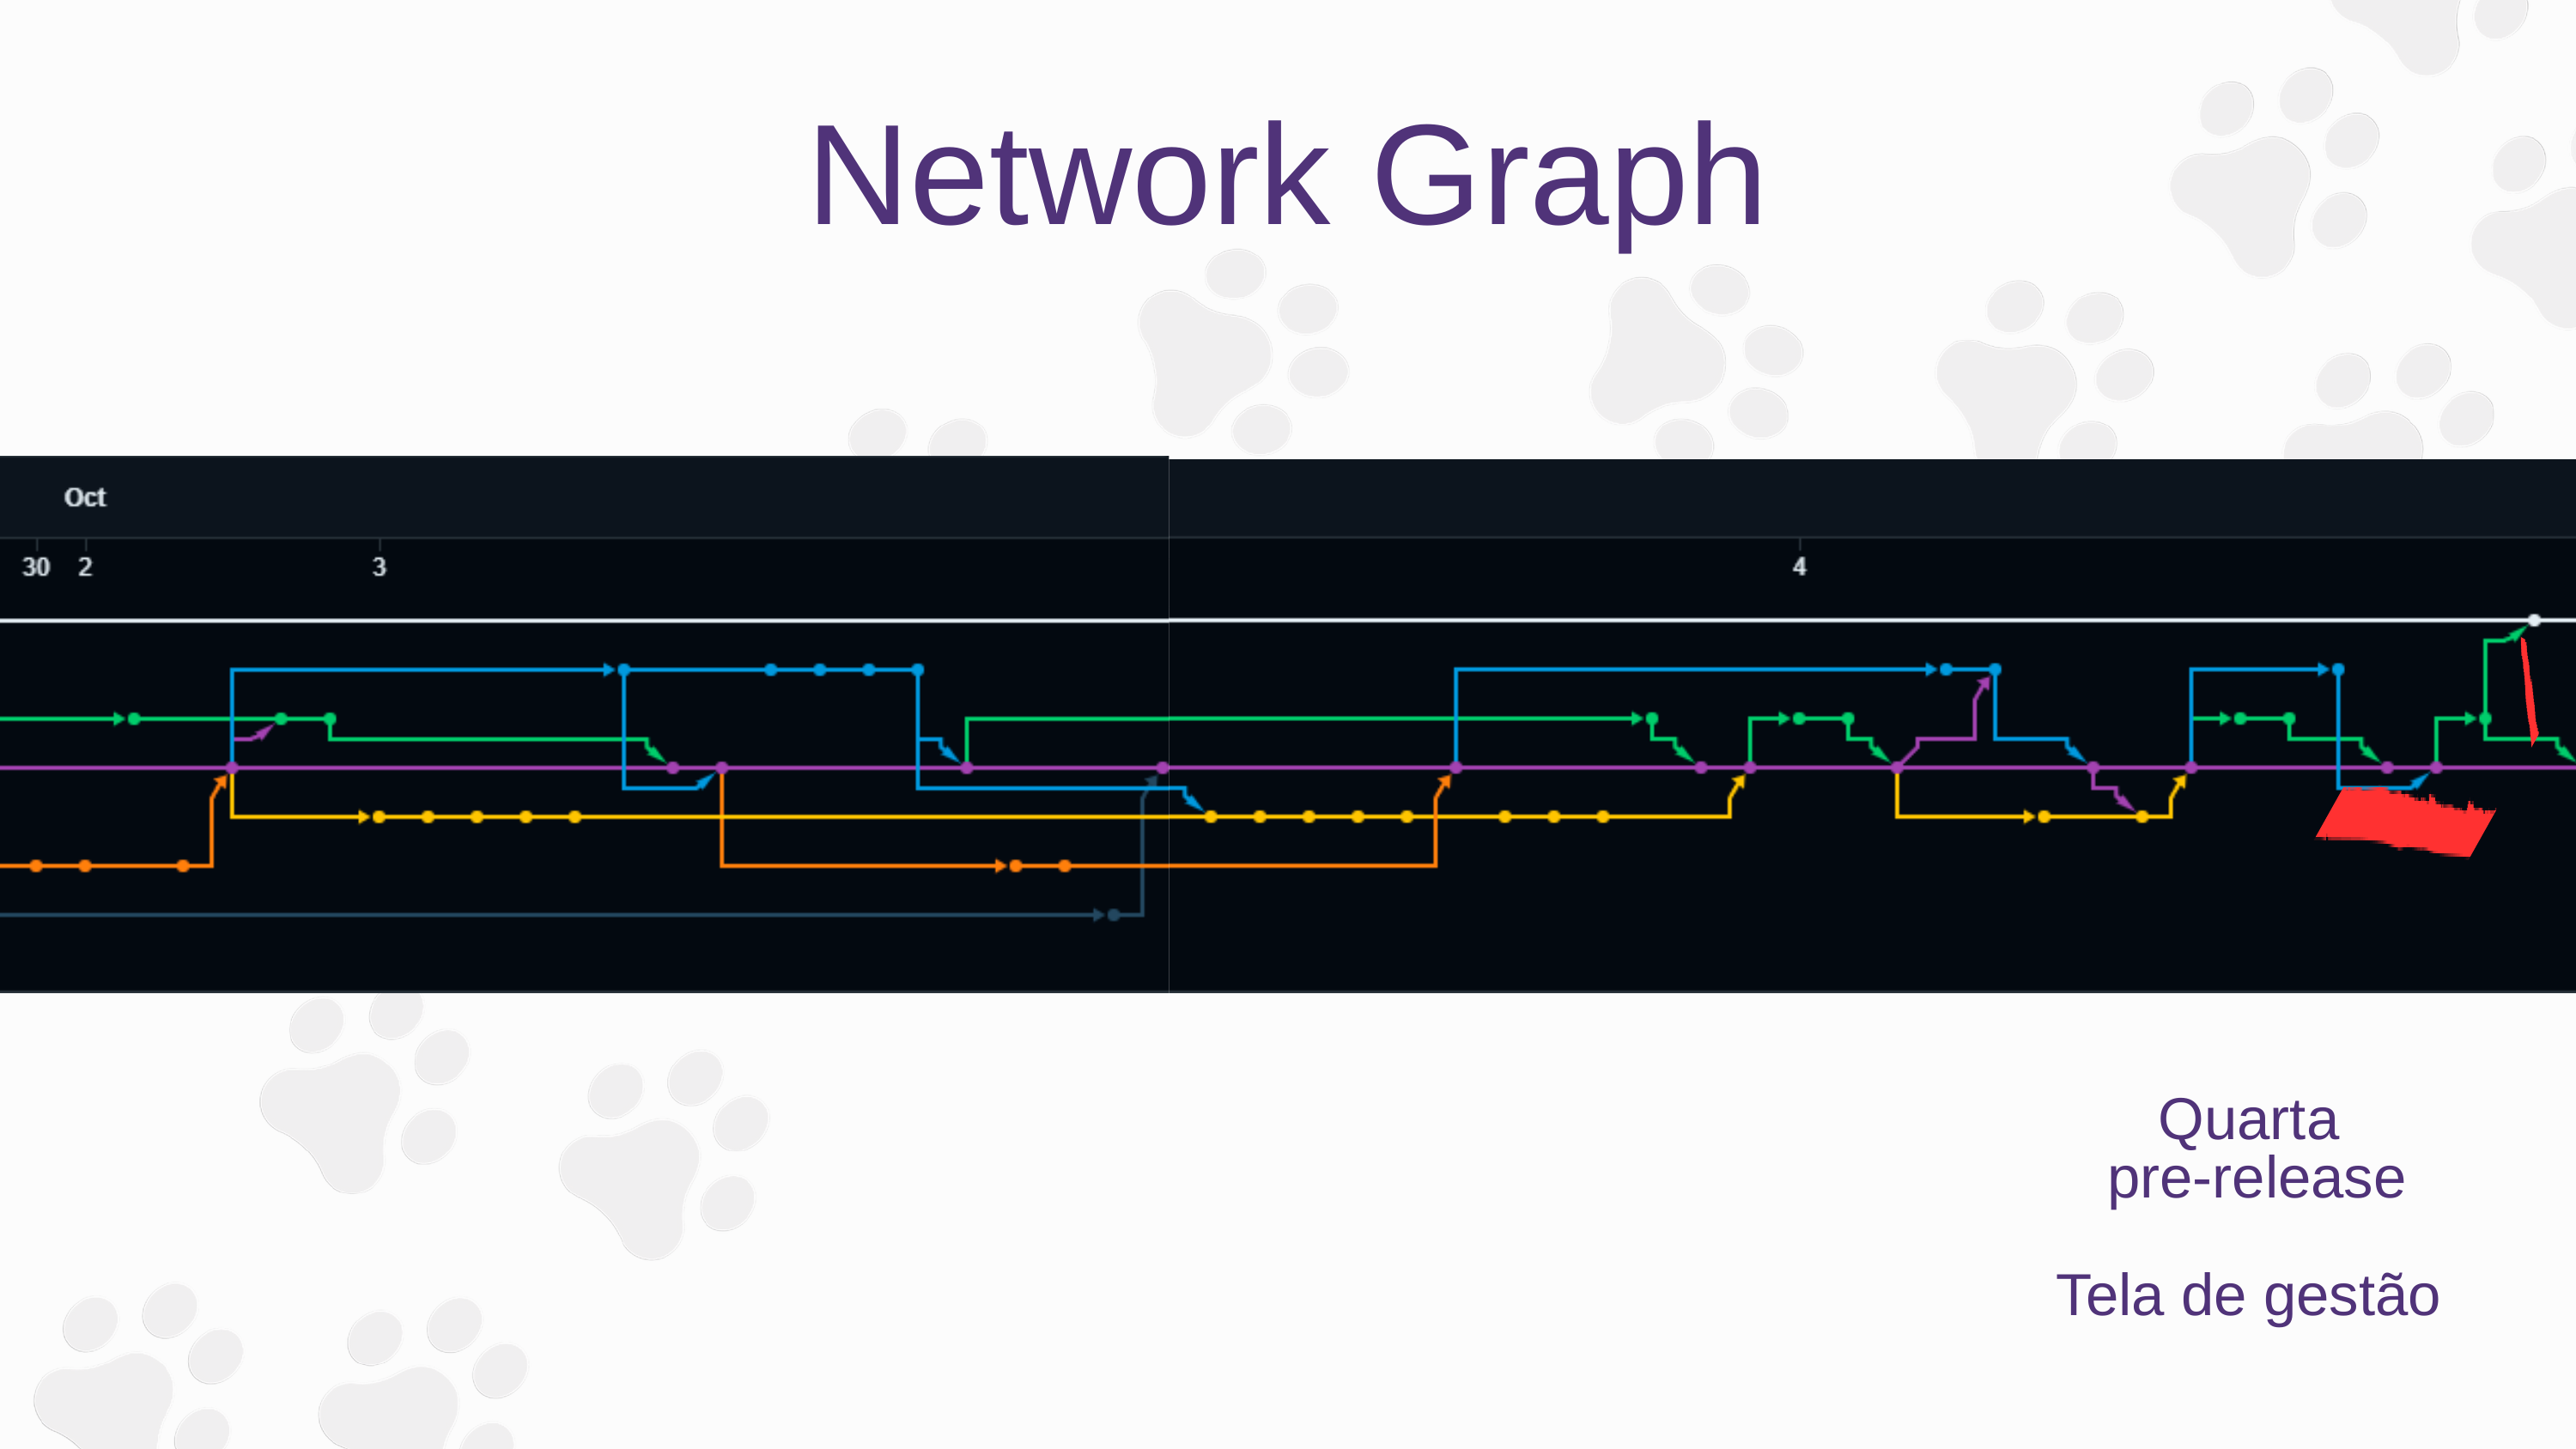

Network Graph

Quarta
 pre-release

Tela de gestão